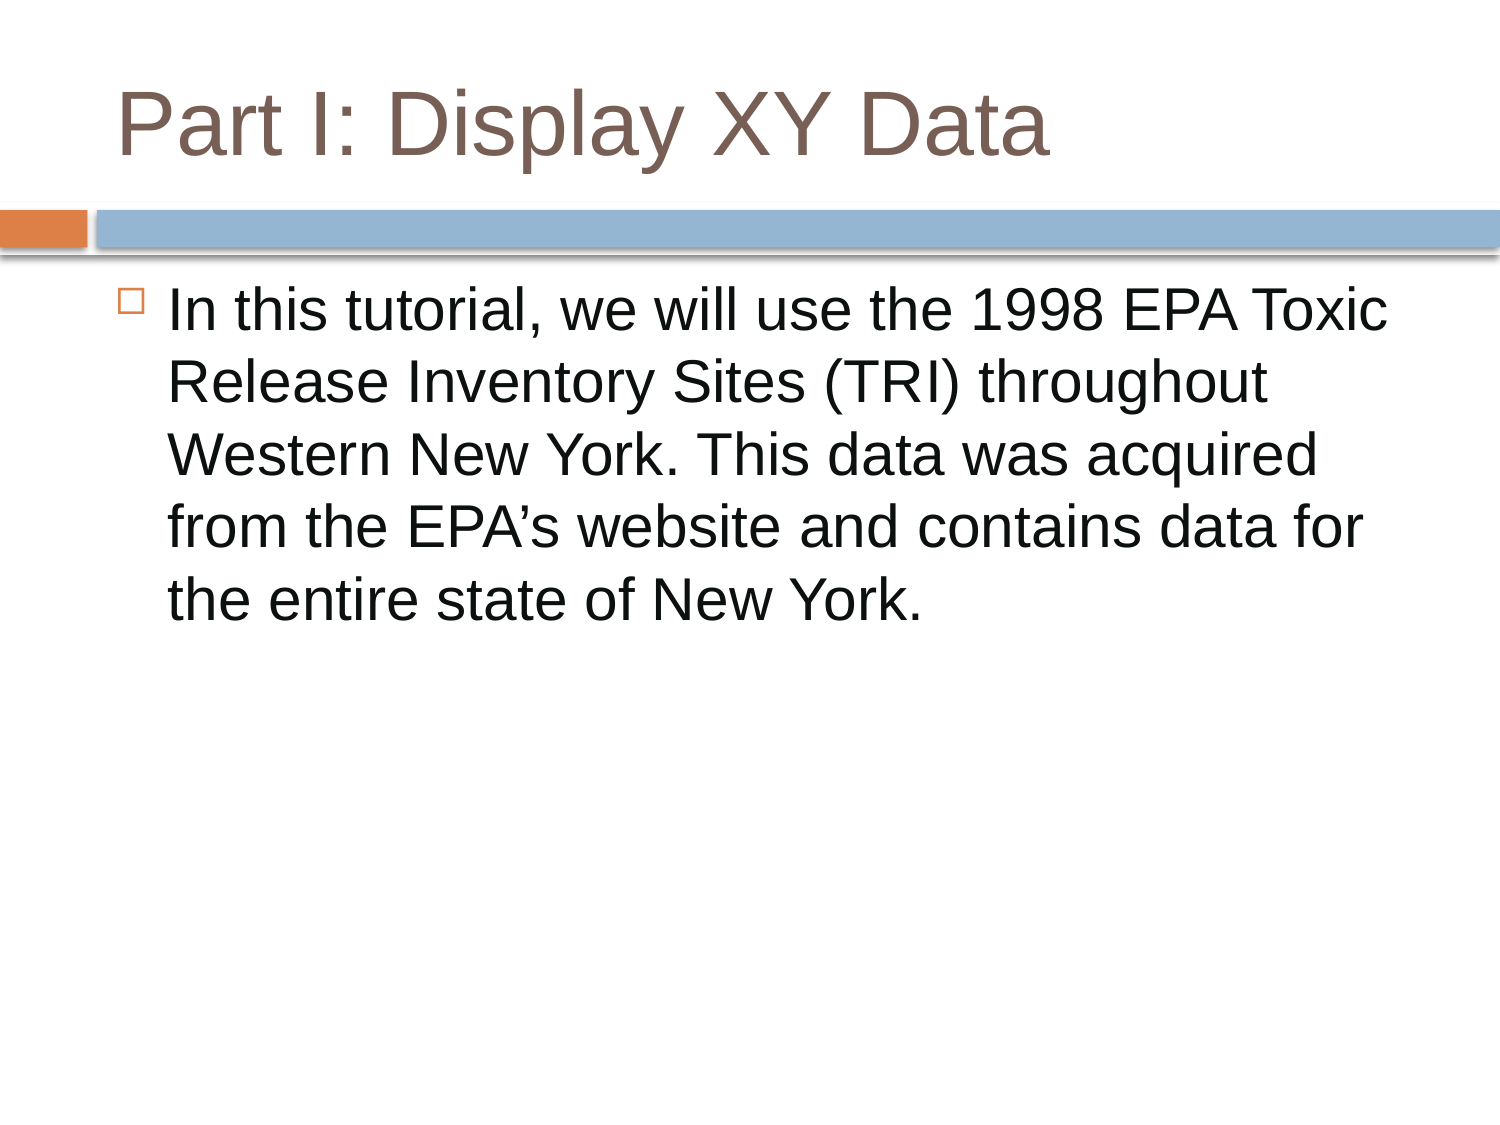

# Part I: Display XY Data
In this tutorial, we will use the 1998 EPA Toxic Release Inventory Sites (TRI) throughout Western New York. This data was acquired from the EPA’s website and contains data for the entire state of New York.